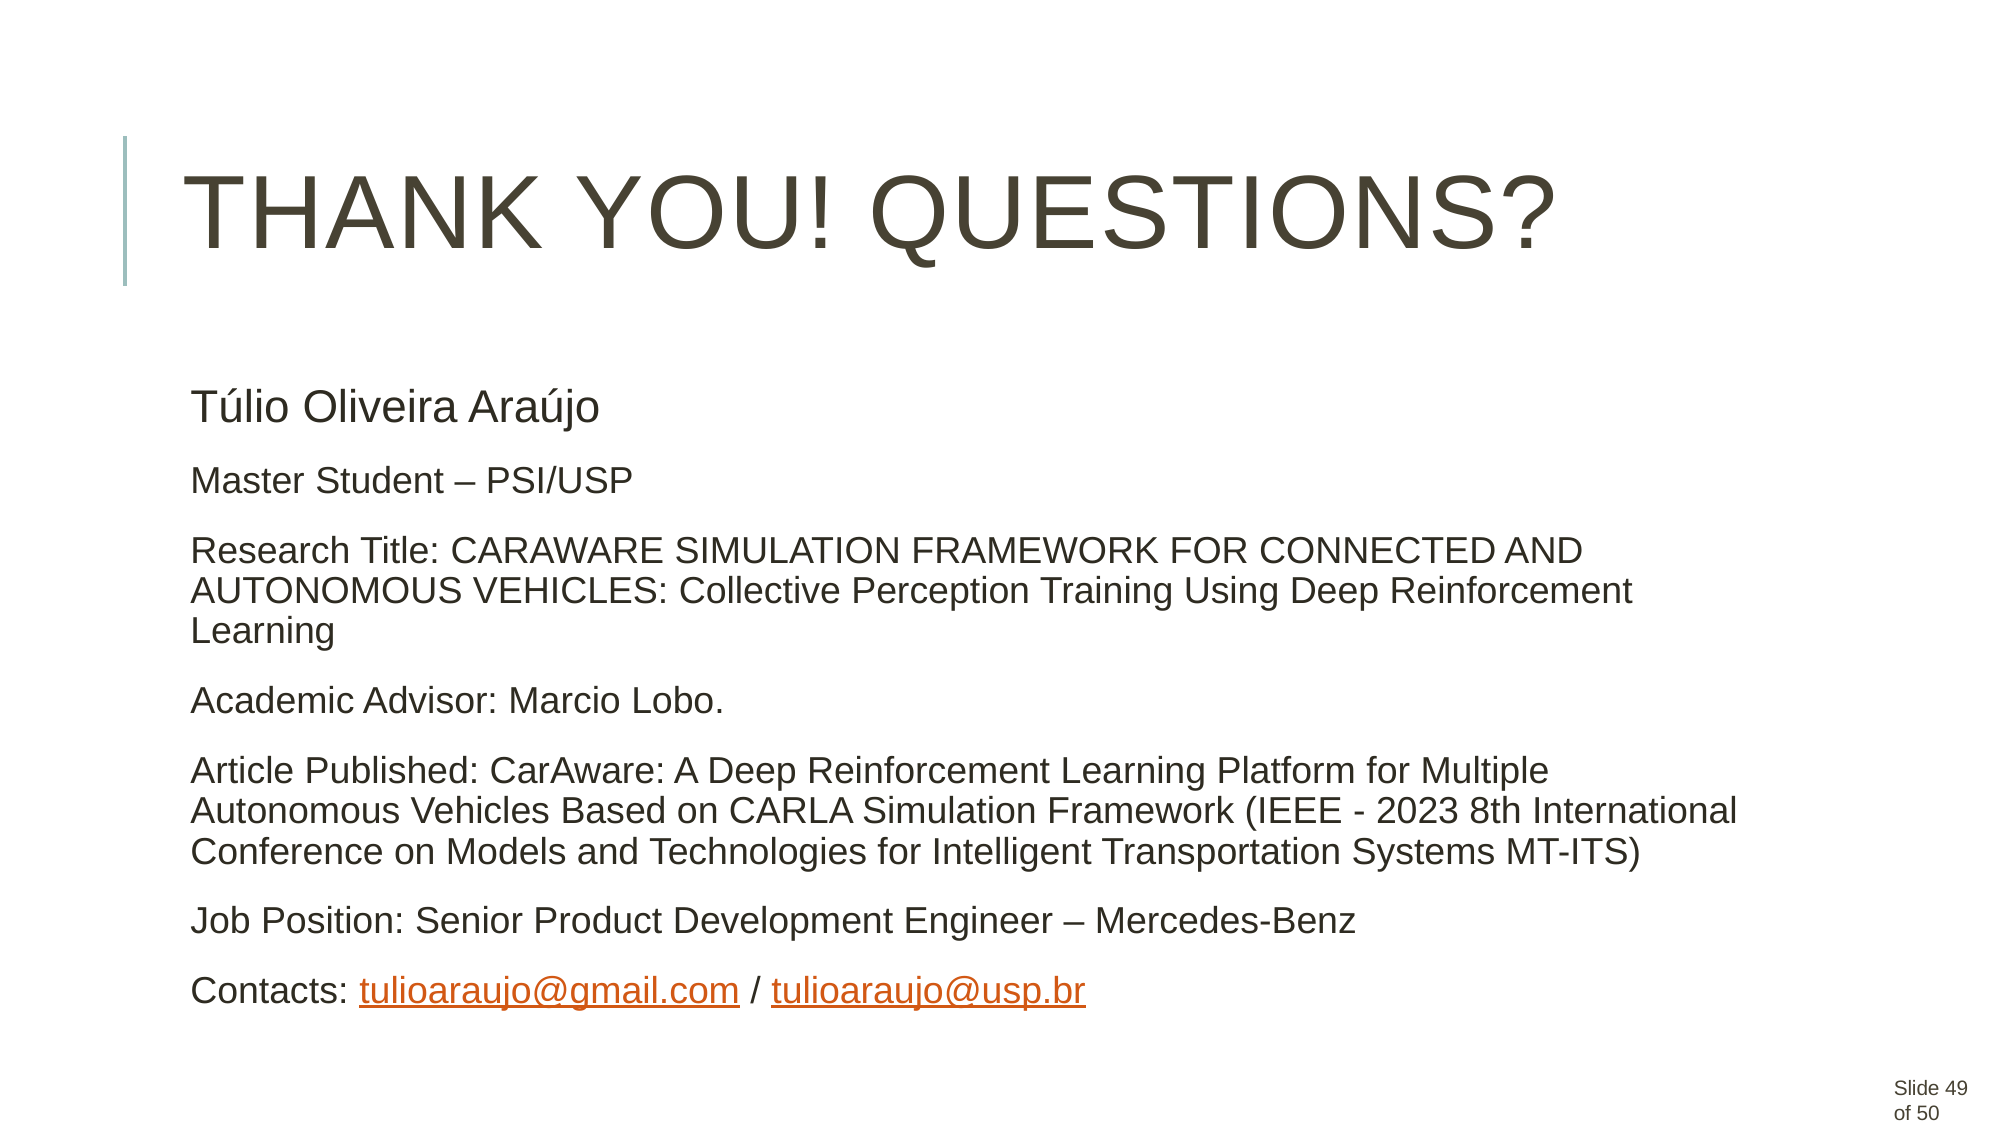

# Thank you! Questions?
Túlio Oliveira Araújo
Master Student – PSI/USP
Research Title: CARAWARE SIMULATION FRAMEWORK FOR CONNECTED AND AUTONOMOUS VEHICLES: Collective Perception Training Using Deep Reinforcement Learning
Academic Advisor: Marcio Lobo.
Article Published: CarAware: A Deep Reinforcement Learning Platform for Multiple Autonomous Vehicles Based on CARLA Simulation Framework (IEEE - 2023 8th International Conference on Models and Technologies for Intelligent Transportation Systems MT-ITS)
Job Position: Senior Product Development Engineer – Mercedes-Benz
Contacts: tulioaraujo@gmail.com / tulioaraujo@usp.br
Slide 49 of 50